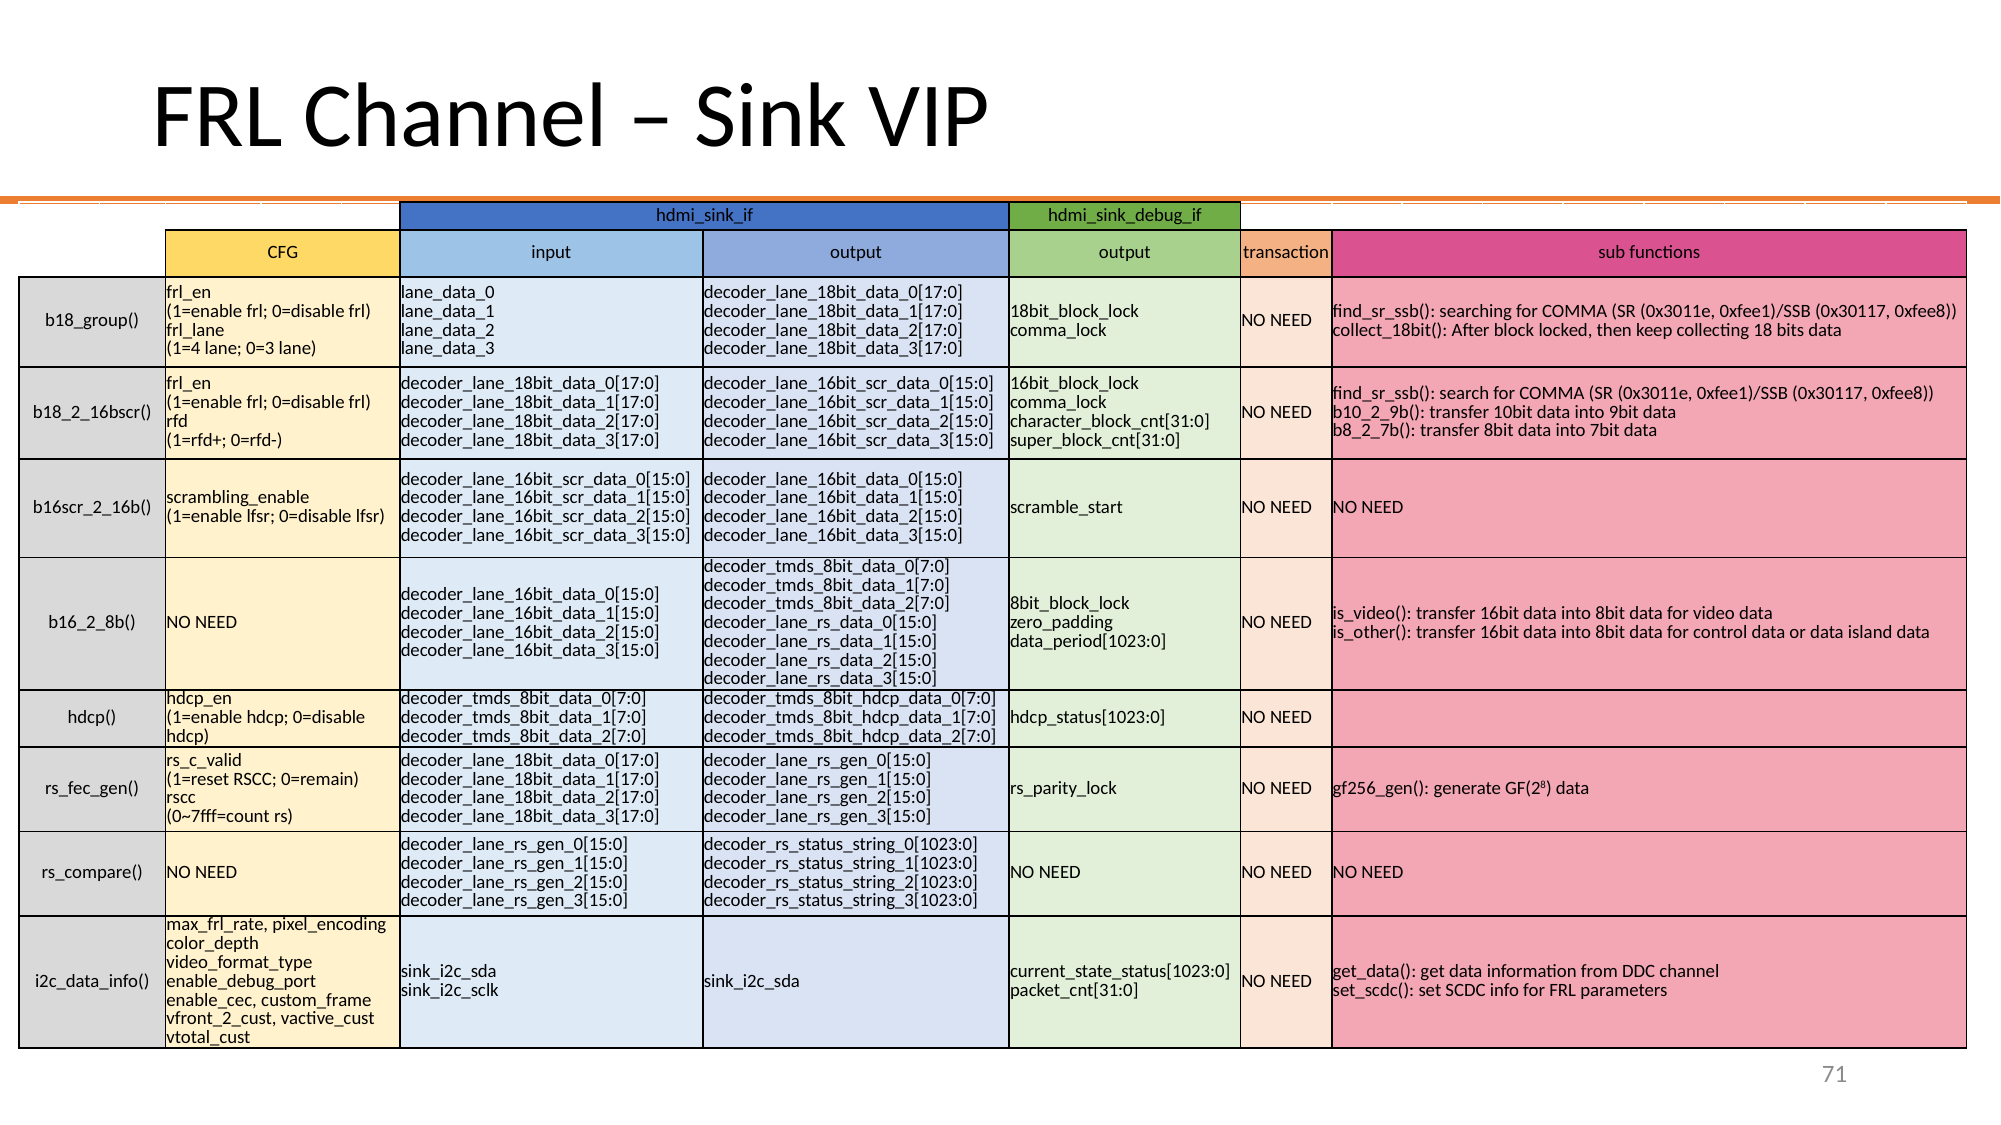

# FRL Channel – Sink VIP
|  |  |  |  |  | hdmi\_sink\_if |  | hdmi\_sink\_debug\_if |  |  |  |  |  |  |  |  |  |
| --- | --- | --- | --- | --- | --- | --- | --- | --- | --- | --- | --- | --- | --- | --- | --- | --- |
|  |  | CFG |  |  | input | output | output | transaction | sub functions |  |  |  |  |  |  |  |
| b18\_group() |  | frl\_en (1=enable frl; 0=disable frl) frl\_lane (1=4 lane; 0=3 lane) |  |  | lane\_data\_0 lane\_data\_1 lane\_data\_2 lane\_data\_3 | decoder\_lane\_18bit\_data\_0[17:0] decoder\_lane\_18bit\_data\_1[17:0] decoder\_lane\_18bit\_data\_2[17:0] decoder\_lane\_18bit\_data\_3[17:0] | 18bit\_block\_lock comma\_lock | NO NEED | find\_sr\_ssb(): searching for COMMA (SR (0x3011e, 0xfee1)/SSB (0x30117, 0xfee8)) collect\_18bit(): After block locked, then keep collecting 18 bits data |  |  |  |  |  |  |  |
| b18\_2\_16bscr() |  | frl\_en (1=enable frl; 0=disable frl) rfd (1=rfd+; 0=rfd-) |  |  | decoder\_lane\_18bit\_data\_0[17:0] decoder\_lane\_18bit\_data\_1[17:0] decoder\_lane\_18bit\_data\_2[17:0] decoder\_lane\_18bit\_data\_3[17:0] | decoder\_lane\_16bit\_scr\_data\_0[15:0] decoder\_lane\_16bit\_scr\_data\_1[15:0] decoder\_lane\_16bit\_scr\_data\_2[15:0] decoder\_lane\_16bit\_scr\_data\_3[15:0] | 16bit\_block\_lock comma\_lock character\_block\_cnt[31:0] super\_block\_cnt[31:0] | NO NEED | find\_sr\_ssb(): search for COMMA (SR (0x3011e, 0xfee1)/SSB (0x30117, 0xfee8)) b10\_2\_9b(): transfer 10bit data into 9bit data b8\_2\_7b(): transfer 8bit data into 7bit data |  |  |  |  |  |  |  |
| b16scr\_2\_16b() |  | scrambling\_enable (1=enable lfsr; 0=disable lfsr) |  |  | decoder\_lane\_16bit\_scr\_data\_0[15:0] decoder\_lane\_16bit\_scr\_data\_1[15:0] decoder\_lane\_16bit\_scr\_data\_2[15:0] decoder\_lane\_16bit\_scr\_data\_3[15:0] | decoder\_lane\_16bit\_data\_0[15:0] decoder\_lane\_16bit\_data\_1[15:0] decoder\_lane\_16bit\_data\_2[15:0] decoder\_lane\_16bit\_data\_3[15:0] | scramble\_start | NO NEED | NO NEED |  |  |  |  |  |  |  |
| b16\_2\_8b() |  | NO NEED |  |  | decoder\_lane\_16bit\_data\_0[15:0] decoder\_lane\_16bit\_data\_1[15:0] decoder\_lane\_16bit\_data\_2[15:0] decoder\_lane\_16bit\_data\_3[15:0] | decoder\_tmds\_8bit\_data\_0[7:0] decoder\_tmds\_8bit\_data\_1[7:0] decoder\_tmds\_8bit\_data\_2[7:0] decoder\_lane\_rs\_data\_0[15:0] decoder\_lane\_rs\_data\_1[15:0] decoder\_lane\_rs\_data\_2[15:0] decoder\_lane\_rs\_data\_3[15:0] | 8bit\_block\_lock zero\_padding data\_period[1023:0] | NO NEED | is\_video(): transfer 16bit data into 8bit data for video data is\_other(): transfer 16bit data into 8bit data for control data or data island data |  |  |  |  |  |  |  |
| hdcp() |  | hdcp\_en (1=enable hdcp; 0=disable hdcp) |  |  | decoder\_tmds\_8bit\_data\_0[7:0] decoder\_tmds\_8bit\_data\_1[7:0] decoder\_tmds\_8bit\_data\_2[7:0] | decoder\_tmds\_8bit\_hdcp\_data\_0[7:0] decoder\_tmds\_8bit\_hdcp\_data\_1[7:0] decoder\_tmds\_8bit\_hdcp\_data\_2[7:0] | hdcp\_status[1023:0] | NO NEED |  |  |  |  |  |  |  |  |
| rs\_fec\_gen() |  | rs\_c\_valid (1=reset RSCC; 0=remain) rscc (0~7fff=count rs) |  |  | decoder\_lane\_18bit\_data\_0[17:0] decoder\_lane\_18bit\_data\_1[17:0] decoder\_lane\_18bit\_data\_2[17:0] decoder\_lane\_18bit\_data\_3[17:0] | decoder\_lane\_rs\_gen\_0[15:0] decoder\_lane\_rs\_gen\_1[15:0] decoder\_lane\_rs\_gen\_2[15:0] decoder\_lane\_rs\_gen\_3[15:0] | rs\_parity\_lock | NO NEED | gf256\_gen(): generate GF(28) data |  |  |  |  |  |  |  |
| rs\_compare() |  | NO NEED |  |  | decoder\_lane\_rs\_gen\_0[15:0] decoder\_lane\_rs\_gen\_1[15:0] decoder\_lane\_rs\_gen\_2[15:0] decoder\_lane\_rs\_gen\_3[15:0] | decoder\_rs\_status\_string\_0[1023:0] decoder\_rs\_status\_string\_1[1023:0] decoder\_rs\_status\_string\_2[1023:0] decoder\_rs\_status\_string\_3[1023:0] | NO NEED | NO NEED | NO NEED |  |  |  |  |  |  |  |
| i2c\_data\_info() |  | max\_frl\_rate, pixel\_encoding color\_depth video\_format\_type enable\_debug\_port enable\_cec, custom\_frame vfront\_2\_cust, vactive\_cust vtotal\_cust |  |  | sink\_i2c\_sda sink\_i2c\_sclk | sink\_i2c\_sda | current\_state\_status[1023:0] packet\_cnt[31:0] | NO NEED | get\_data(): get data information from DDC channel set\_scdc(): set SCDC info for FRL parameters |  |  |  |  |  |  |  |
71